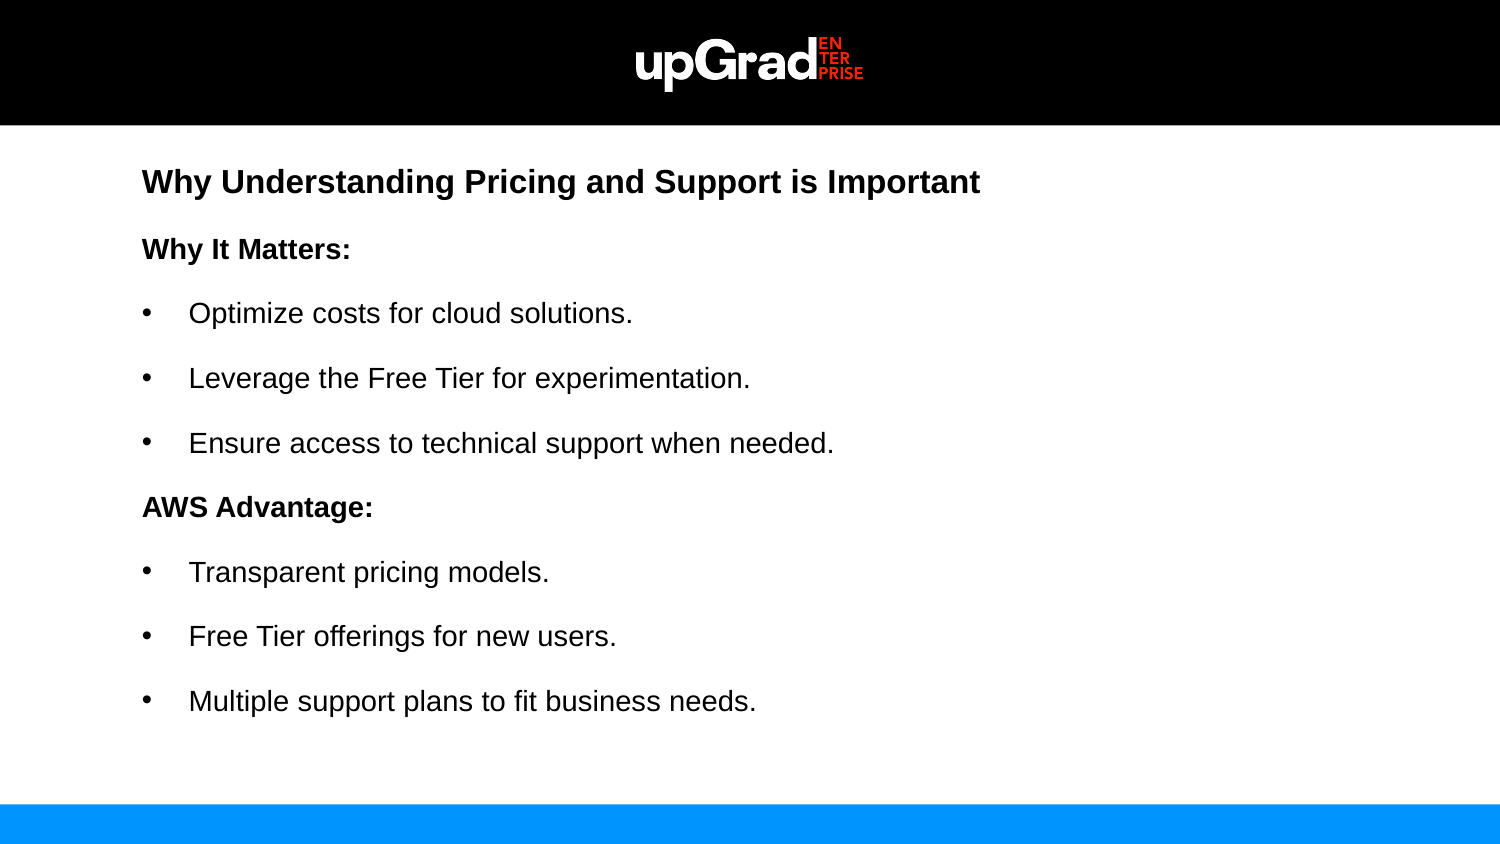

Why Understanding Pricing and Support is Important
Why It Matters:
Optimize costs for cloud solutions.
Leverage the Free Tier for experimentation.
Ensure access to technical support when needed.
AWS Advantage:
Transparent pricing models.
Free Tier offerings for new users.
Multiple support plans to fit business needs.